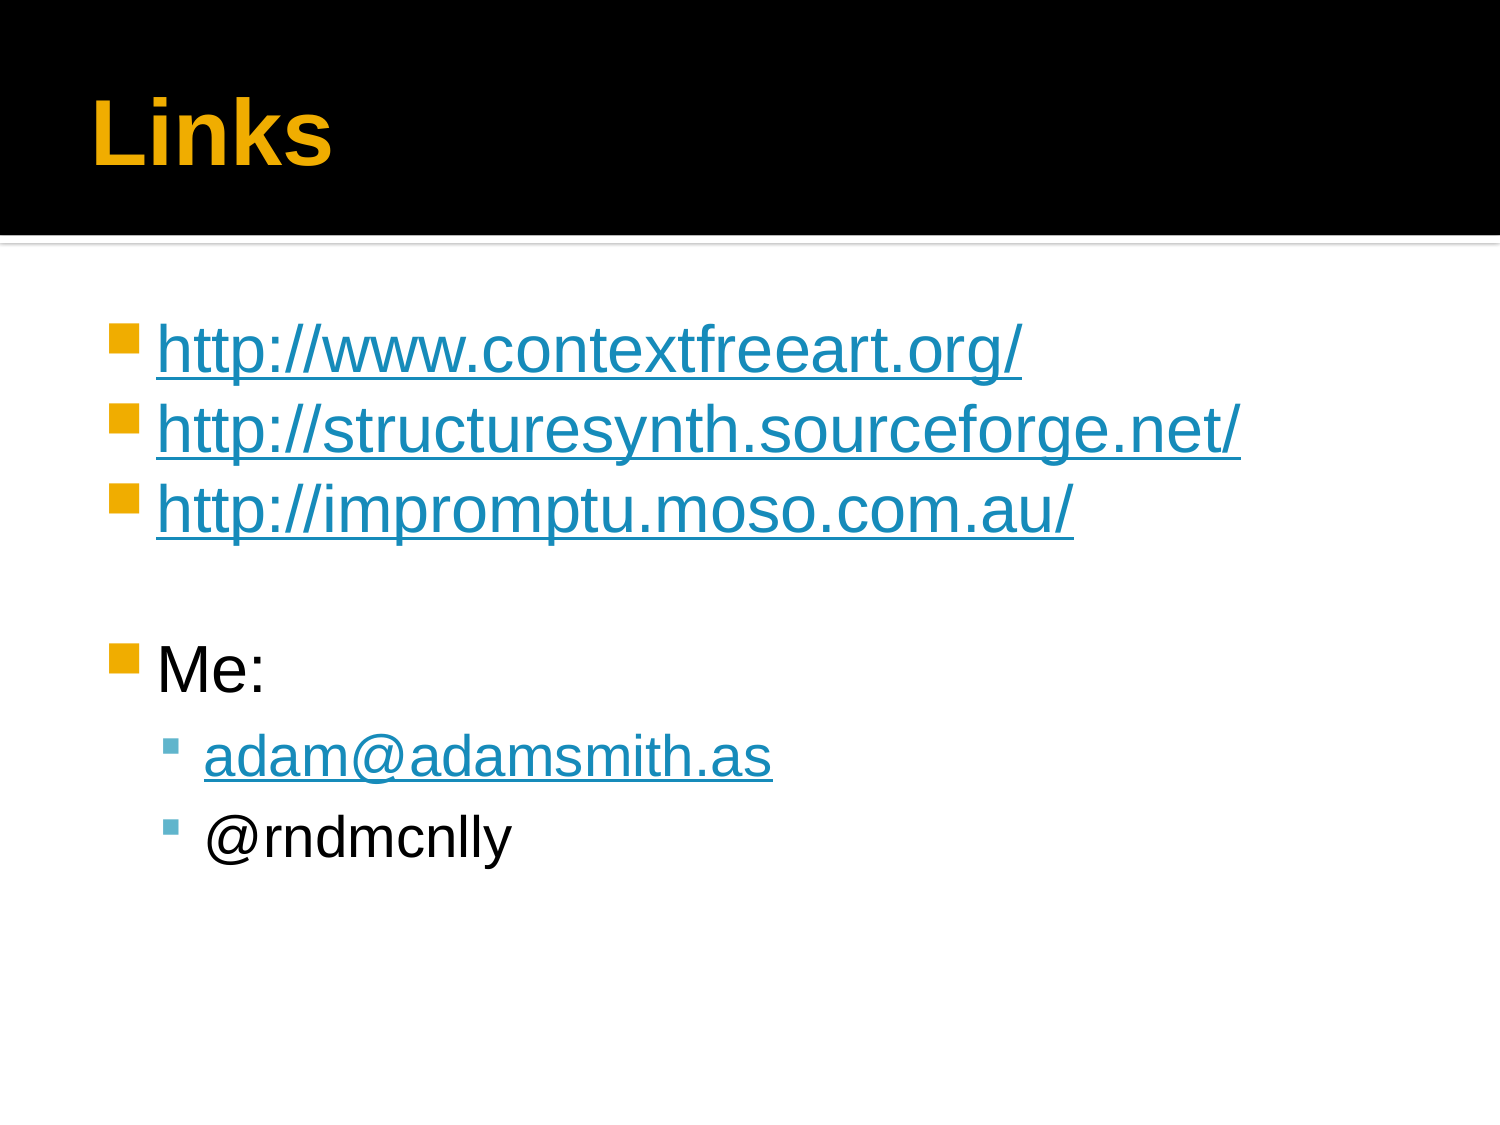

# Links
http://www.contextfreeart.org/
http://structuresynth.sourceforge.net/
http://impromptu.moso.com.au/

Me:
adam@adamsmith.as
@rndmcnlly